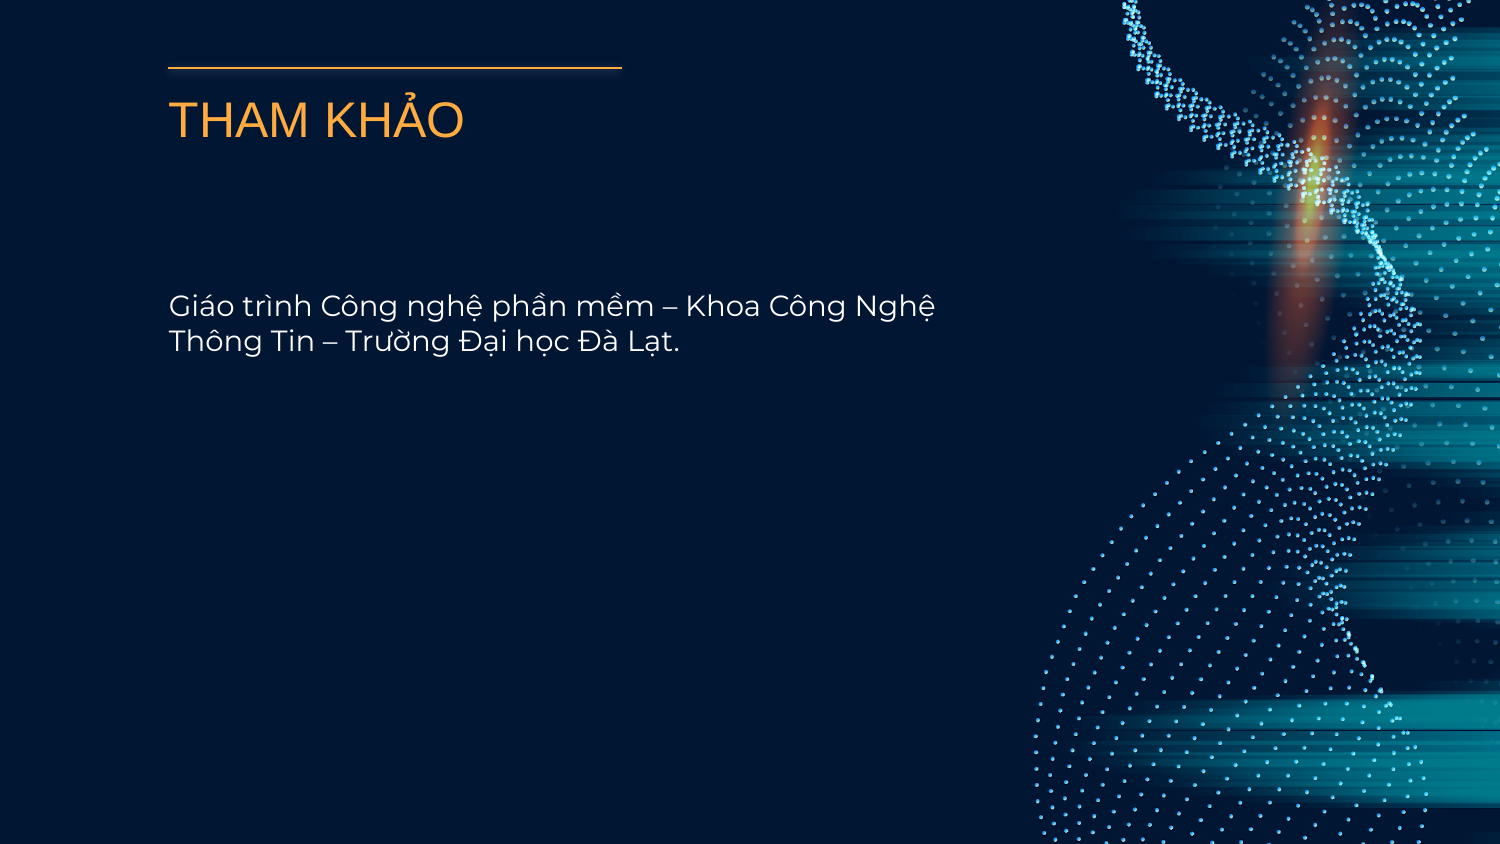

# THAM KHẢO
Giáo trình Công nghệ phần mềm – Khoa Công Nghệ Thông Tin – Trường Đại học Đà Lạt.